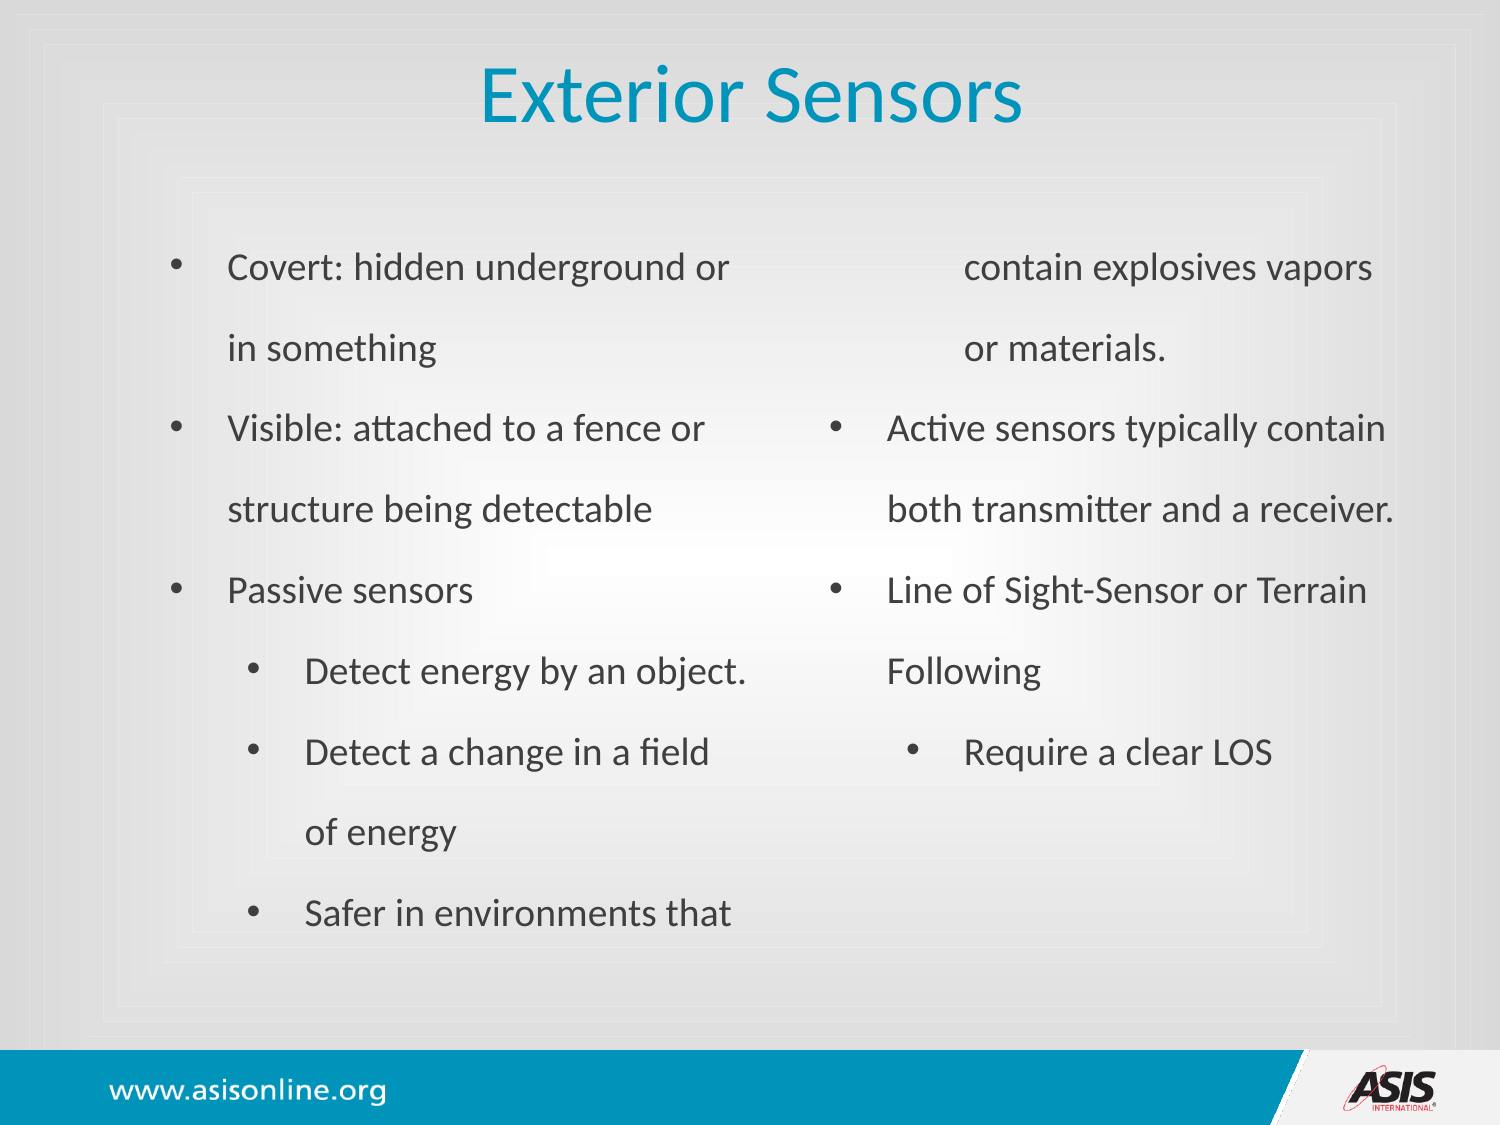

Exterior Sensors
Covert: hidden underground or in something
Visible: attached to a fence or structure being detectable
Passive sensors
Detect energy by an object.
Detect a change in a field of energy
Safer in environments that contain explosives vapors or materials.
Active sensors typically contain both transmitter and a receiver.
Line of Sight-Sensor or Terrain Following
Require a clear LOS